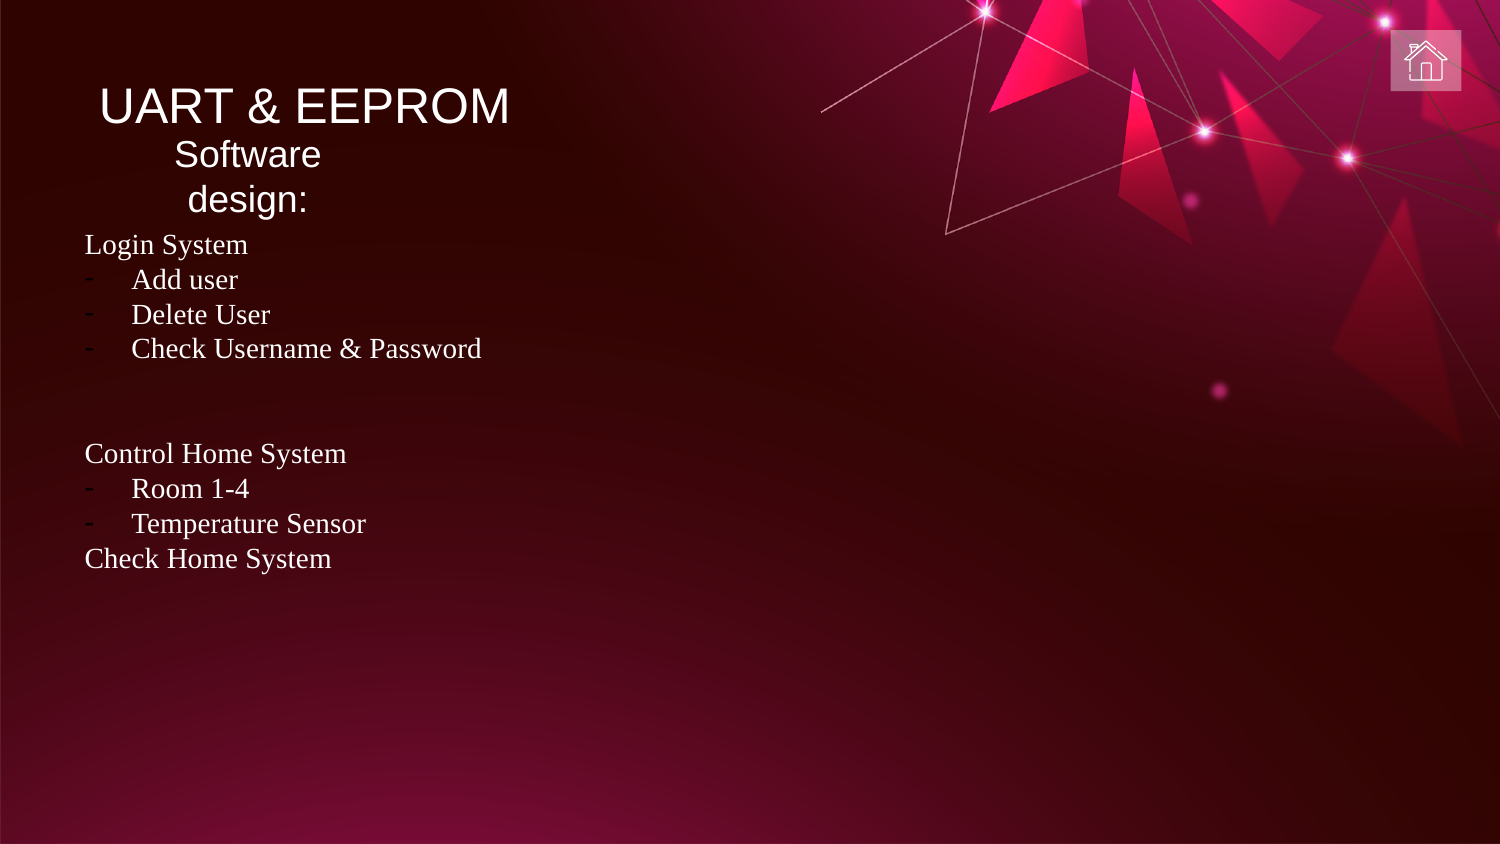

# UART & EEPROM
Software design:
Login System
Add user
Delete User
Check Username & Password

Control Home System
Room 1-4
Temperature Sensor
Check Home System